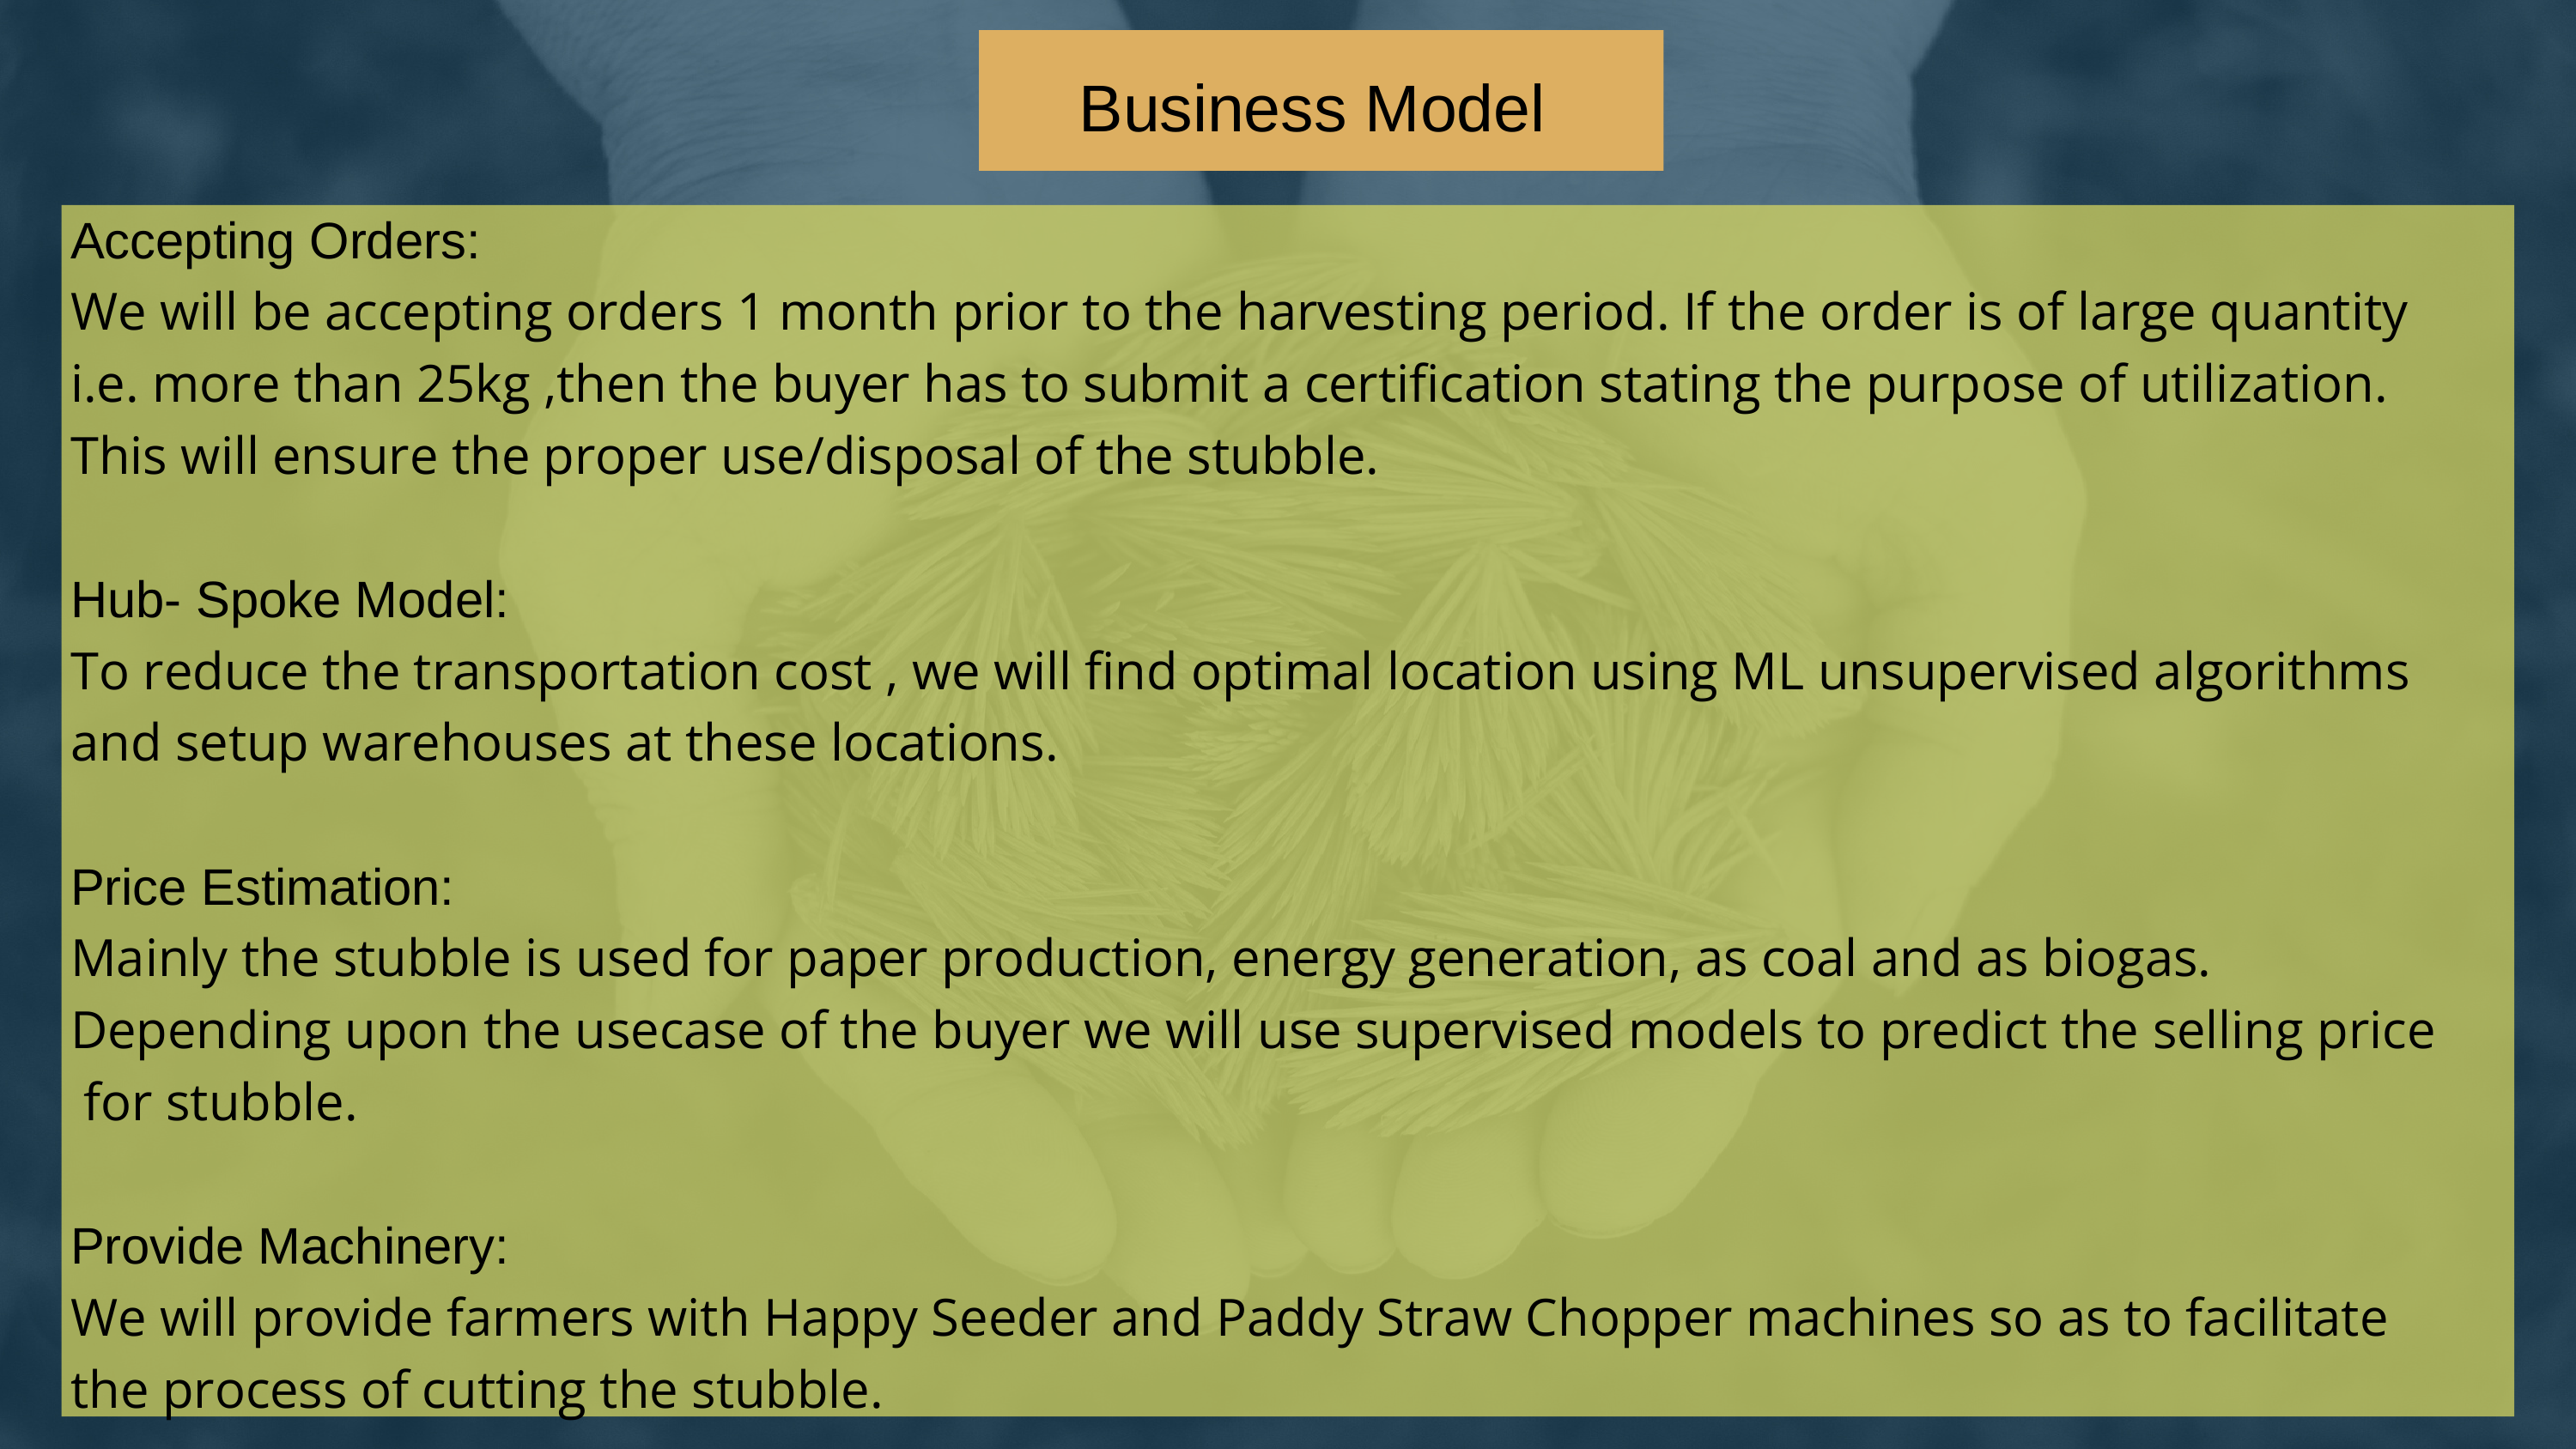

Business Model
Accepting Orders:
We will be accepting orders 1 month prior to the harvesting period. If the order is of large quantity i.e. more than 25kg ,then the buyer has to submit a certification stating the purpose of utilization. This will ensure the proper use/disposal of the stubble.

Hub- Spoke Model:
To reduce the transportation cost , we will find optimal location using ML unsupervised algorithms and setup warehouses at these locations.

Price Estimation:
Mainly the stubble is used for paper production, energy generation, as coal and as biogas. Depending upon the usecase of the buyer we will use supervised models to predict the selling price  for stubble.

Provide Machinery:
We will provide farmers with Happy Seeder and Paddy Straw Chopper machines so as to facilitate the process of cutting the stubble.